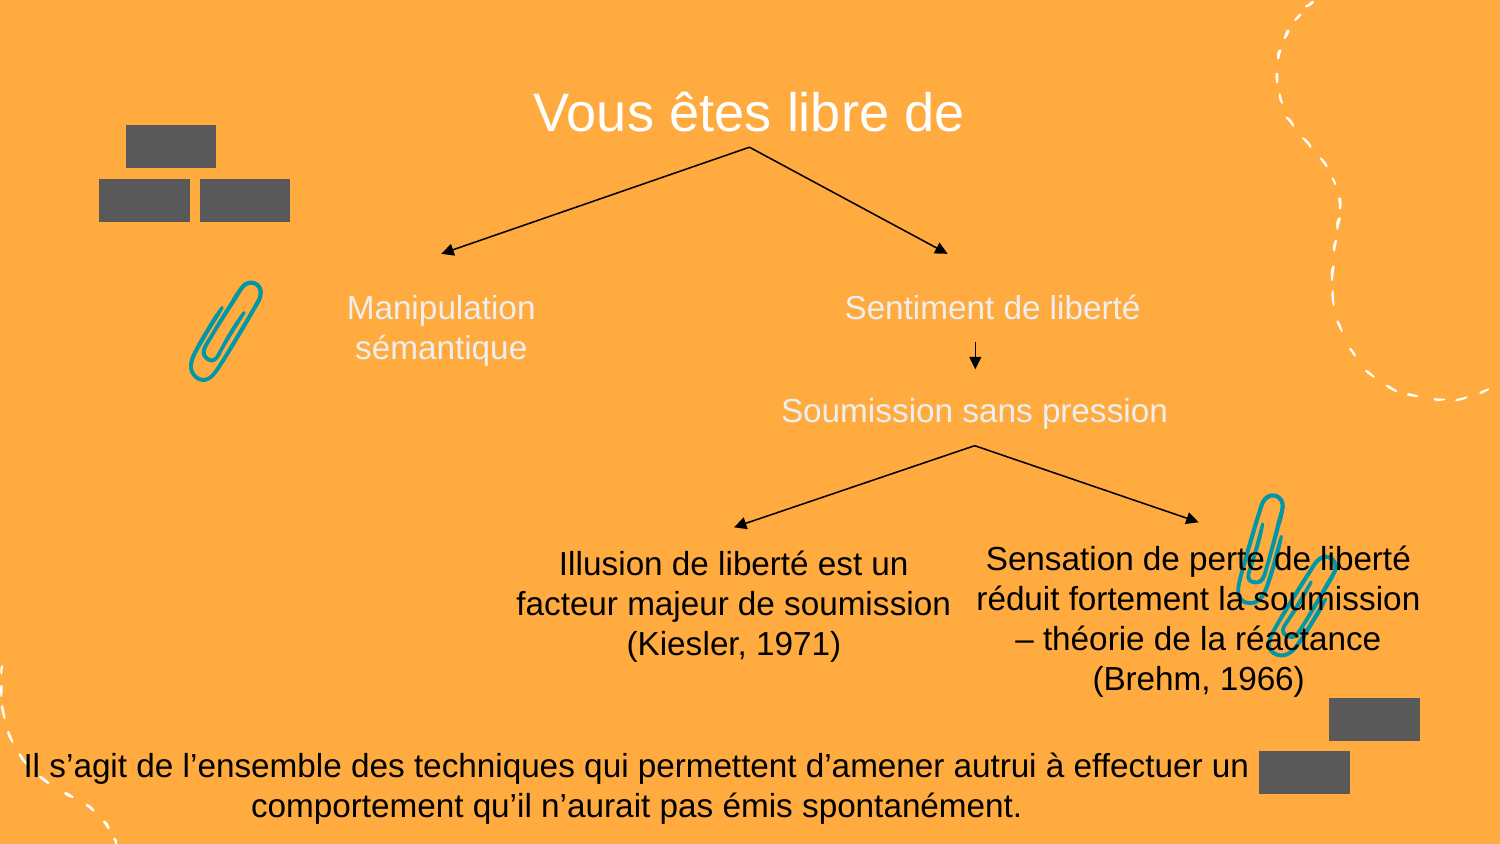

Vous êtes libre de
Manipulation sémantique
Sentiment de liberté
Soumission sans pression
Sensation de perte de liberté réduit fortement la soumission – théorie de la réactance (Brehm, 1966)
Illusion de liberté est un facteur majeur de soumission (Kiesler, 1971)
Il s’agit de l’ensemble des techniques qui permettent d’amener autrui à effectuer un comportement qu’il n’aurait pas émis spontanément.